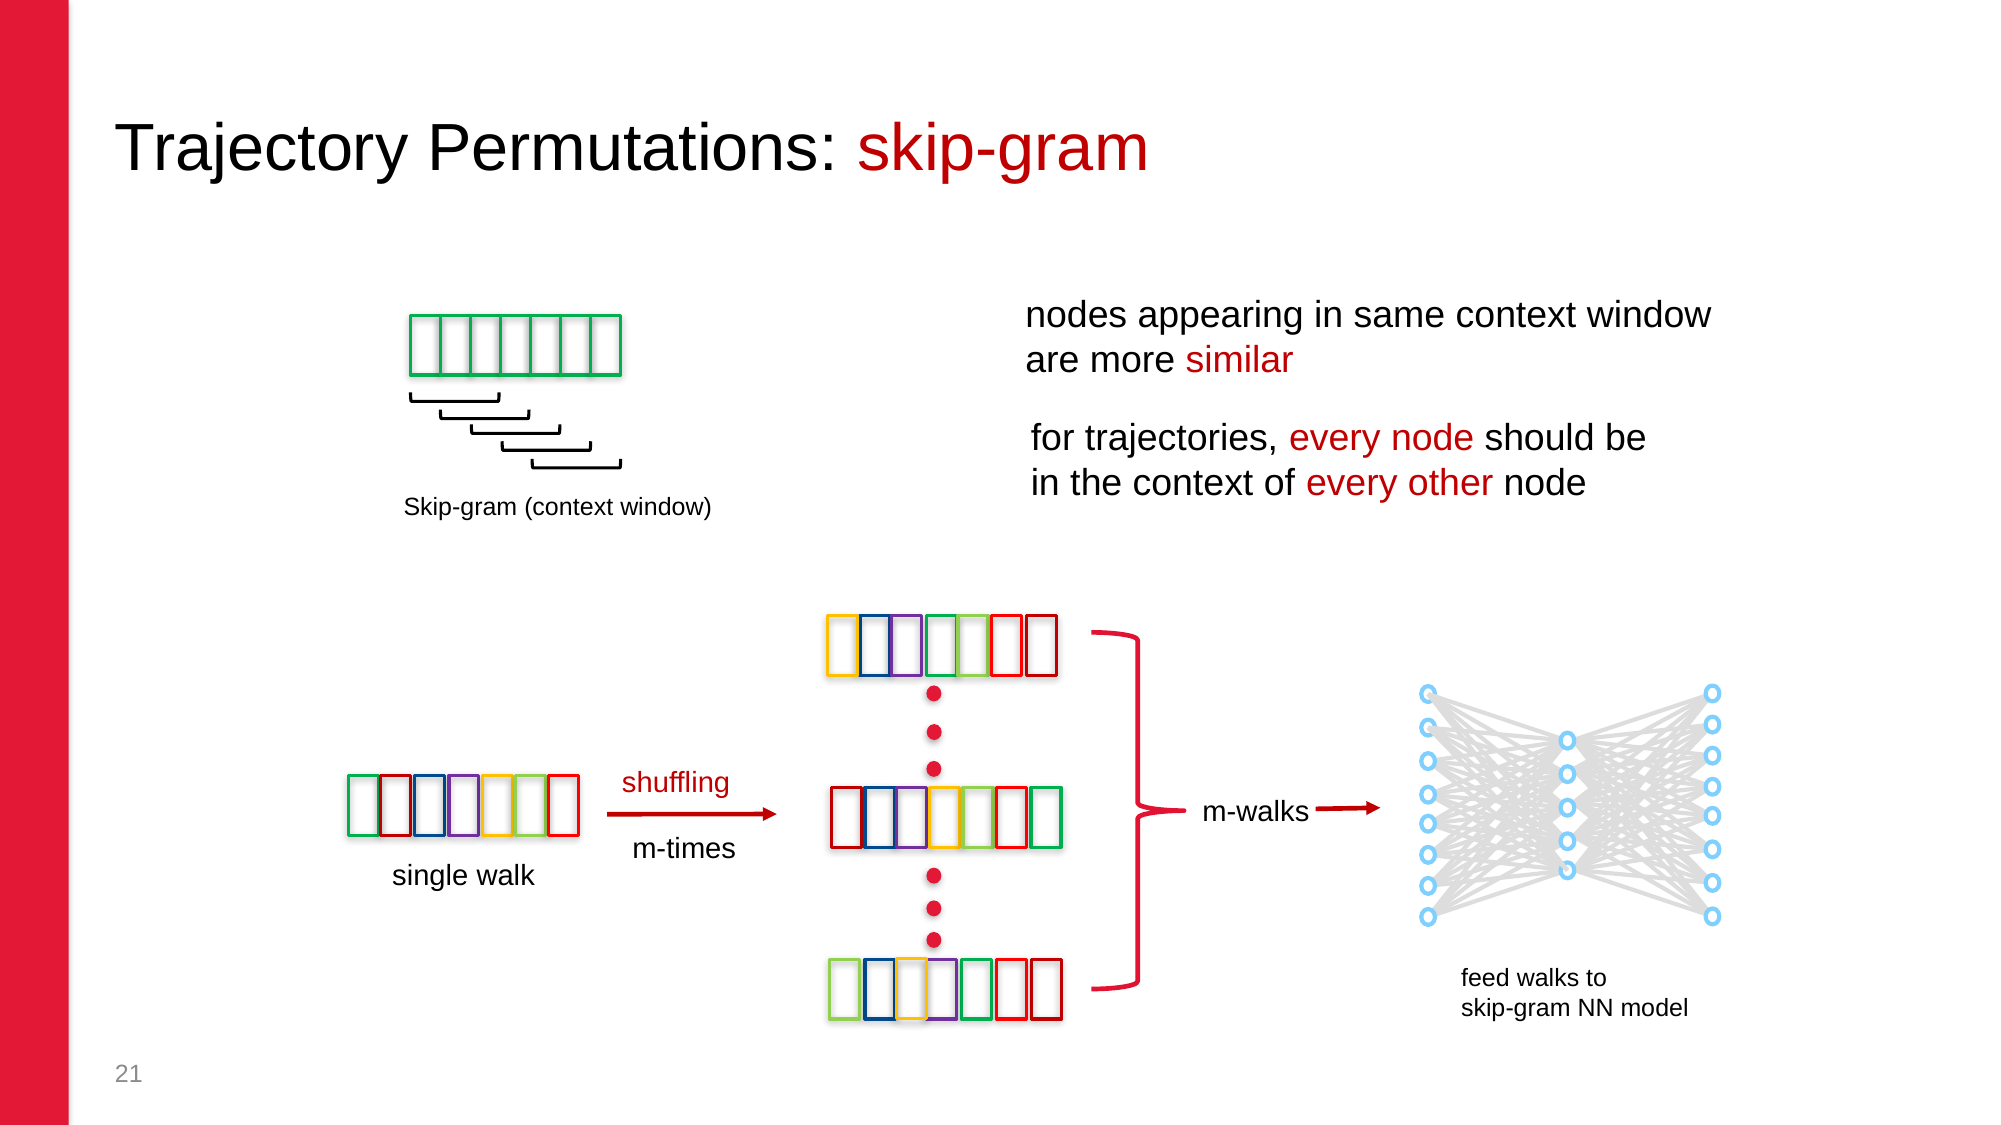

# Trajectory Permutations: skip-gram
nodes appearing in same context window
are more similar

for trajectories, every node should be
in the context of every other node

Skip-gram (context window)

shuffling

m-walks

m-times
single walk

feed walks to
skip-gram NN model

21